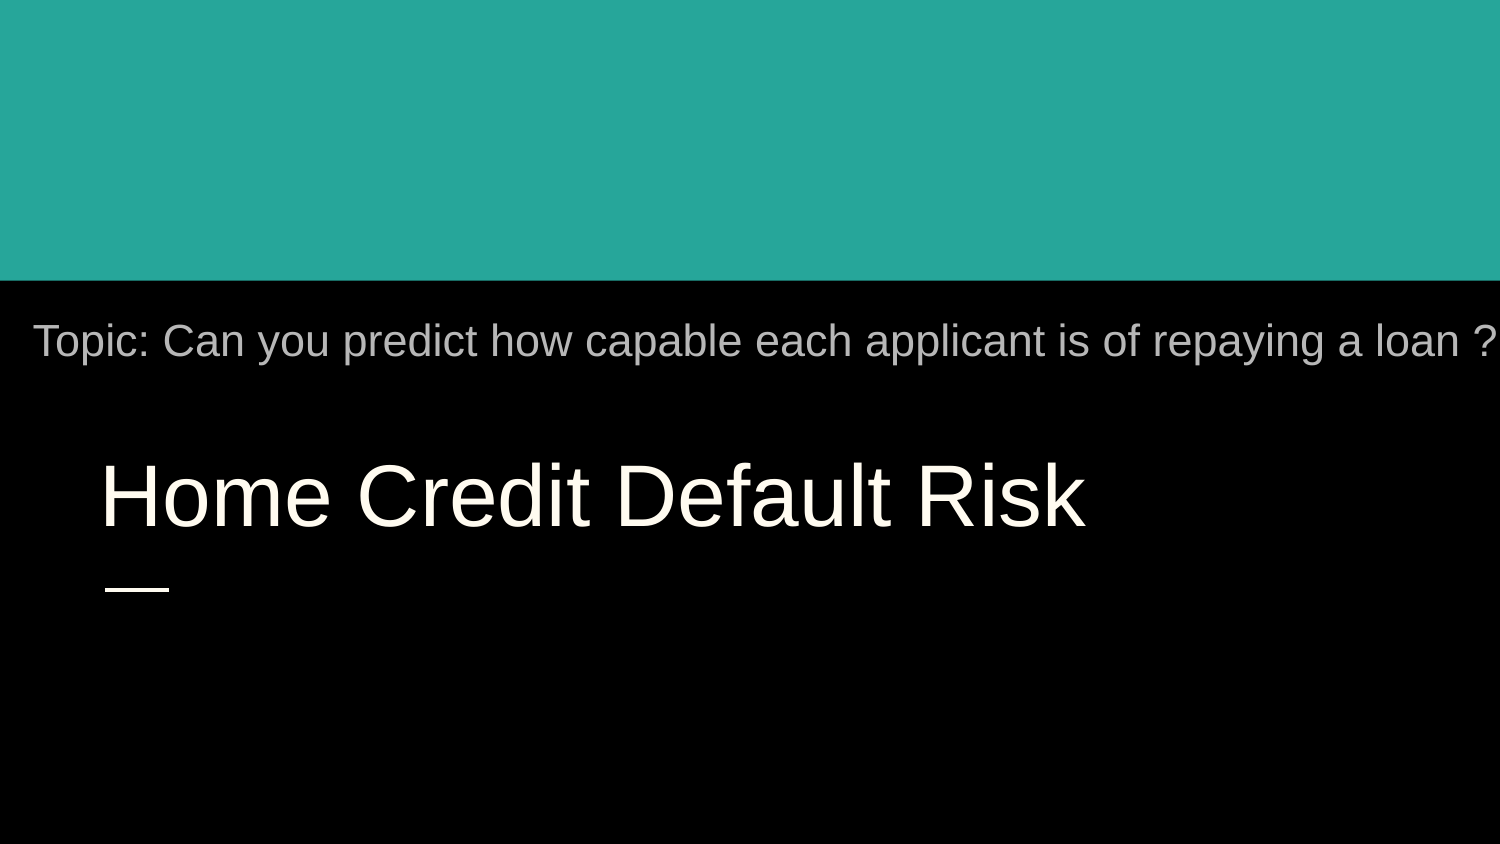

Topic: Can you predict how capable each applicant is of repaying a loan ?
# Home Credit Default Risk